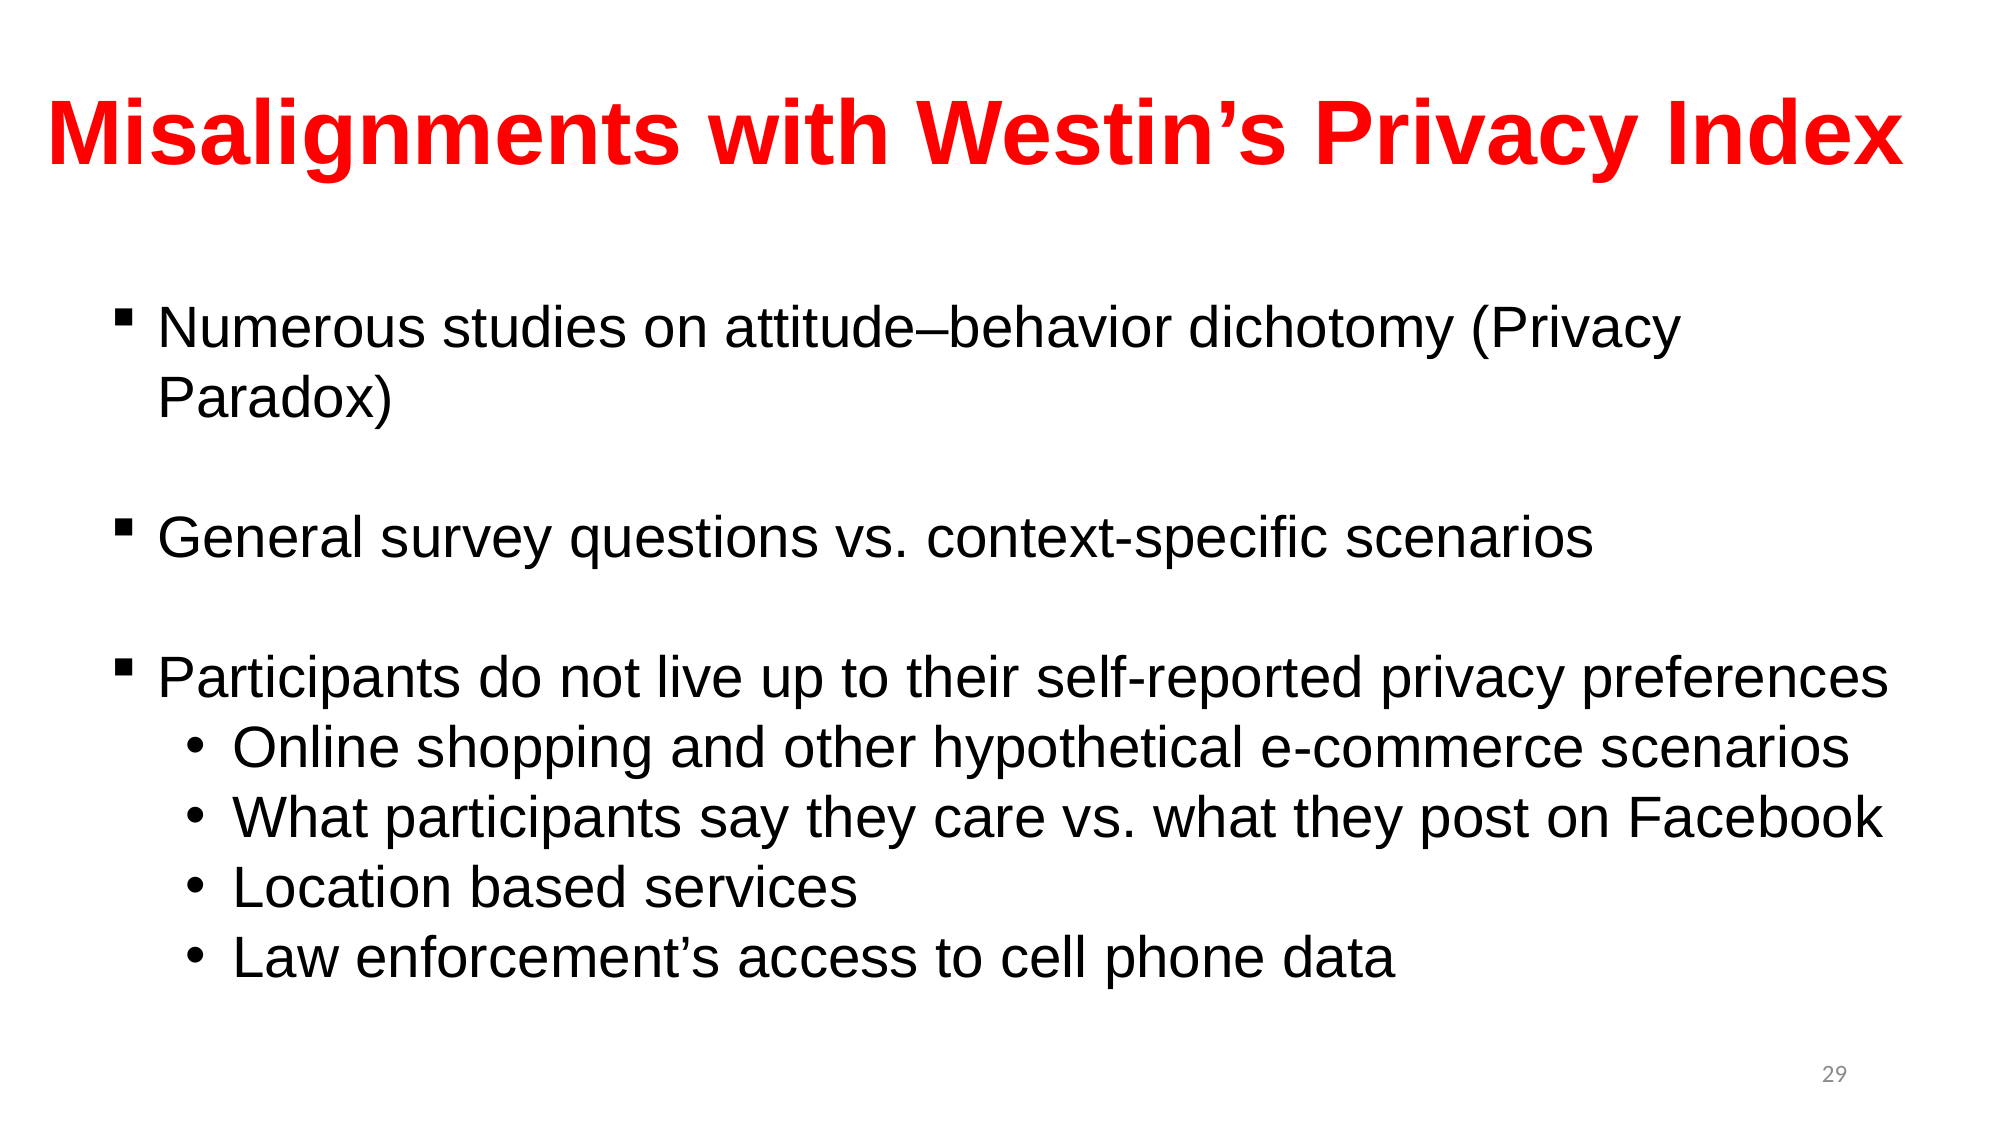

# Misalignments with Westin’s Privacy Index
Numerous studies on attitude–behavior dichotomy (Privacy Paradox)

General survey questions vs. context-specific scenarios

Participants do not live up to their self-reported privacy preferences
Online shopping and other hypothetical e-commerce scenarios
What participants say they care vs. what they post on Facebook
Location based services
Law enforcement’s access to cell phone data
29